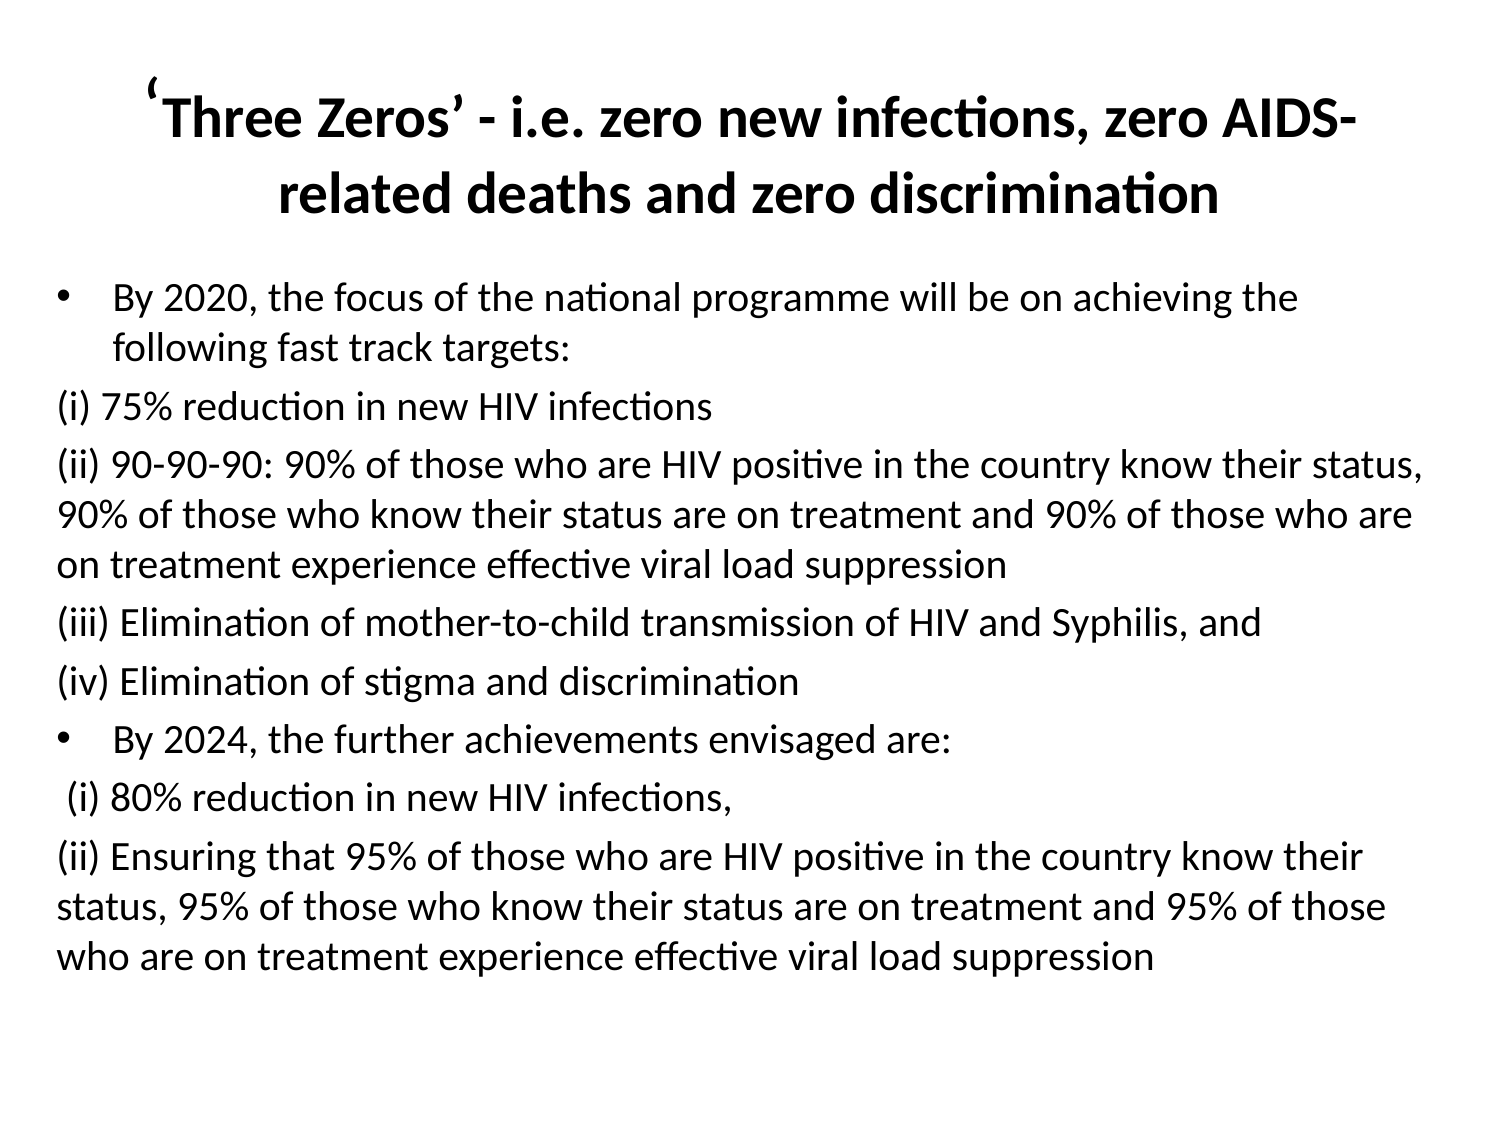

# ‘Three Zeros’ - i.e. zero new infections, zero AIDS-related deaths and zero discrimination
By 2020, the focus of the national programme will be on achieving the following fast track targets:
(i) 75% reduction in new HIV infections
(ii) 90-90-90: 90% of those who are HIV positive in the country know their status, 90% of those who know their status are on treatment and 90% of those who are on treatment experience effective viral load suppression
(iii) Elimination of mother-to-child transmission of HIV and Syphilis, and
(iv) Elimination of stigma and discrimination
By 2024, the further achievements envisaged are:
 (i) 80% reduction in new HIV infections,
(ii) Ensuring that 95% of those who are HIV positive in the country know their status, 95% of those who know their status are on treatment and 95% of those who are on treatment experience effective viral load suppression